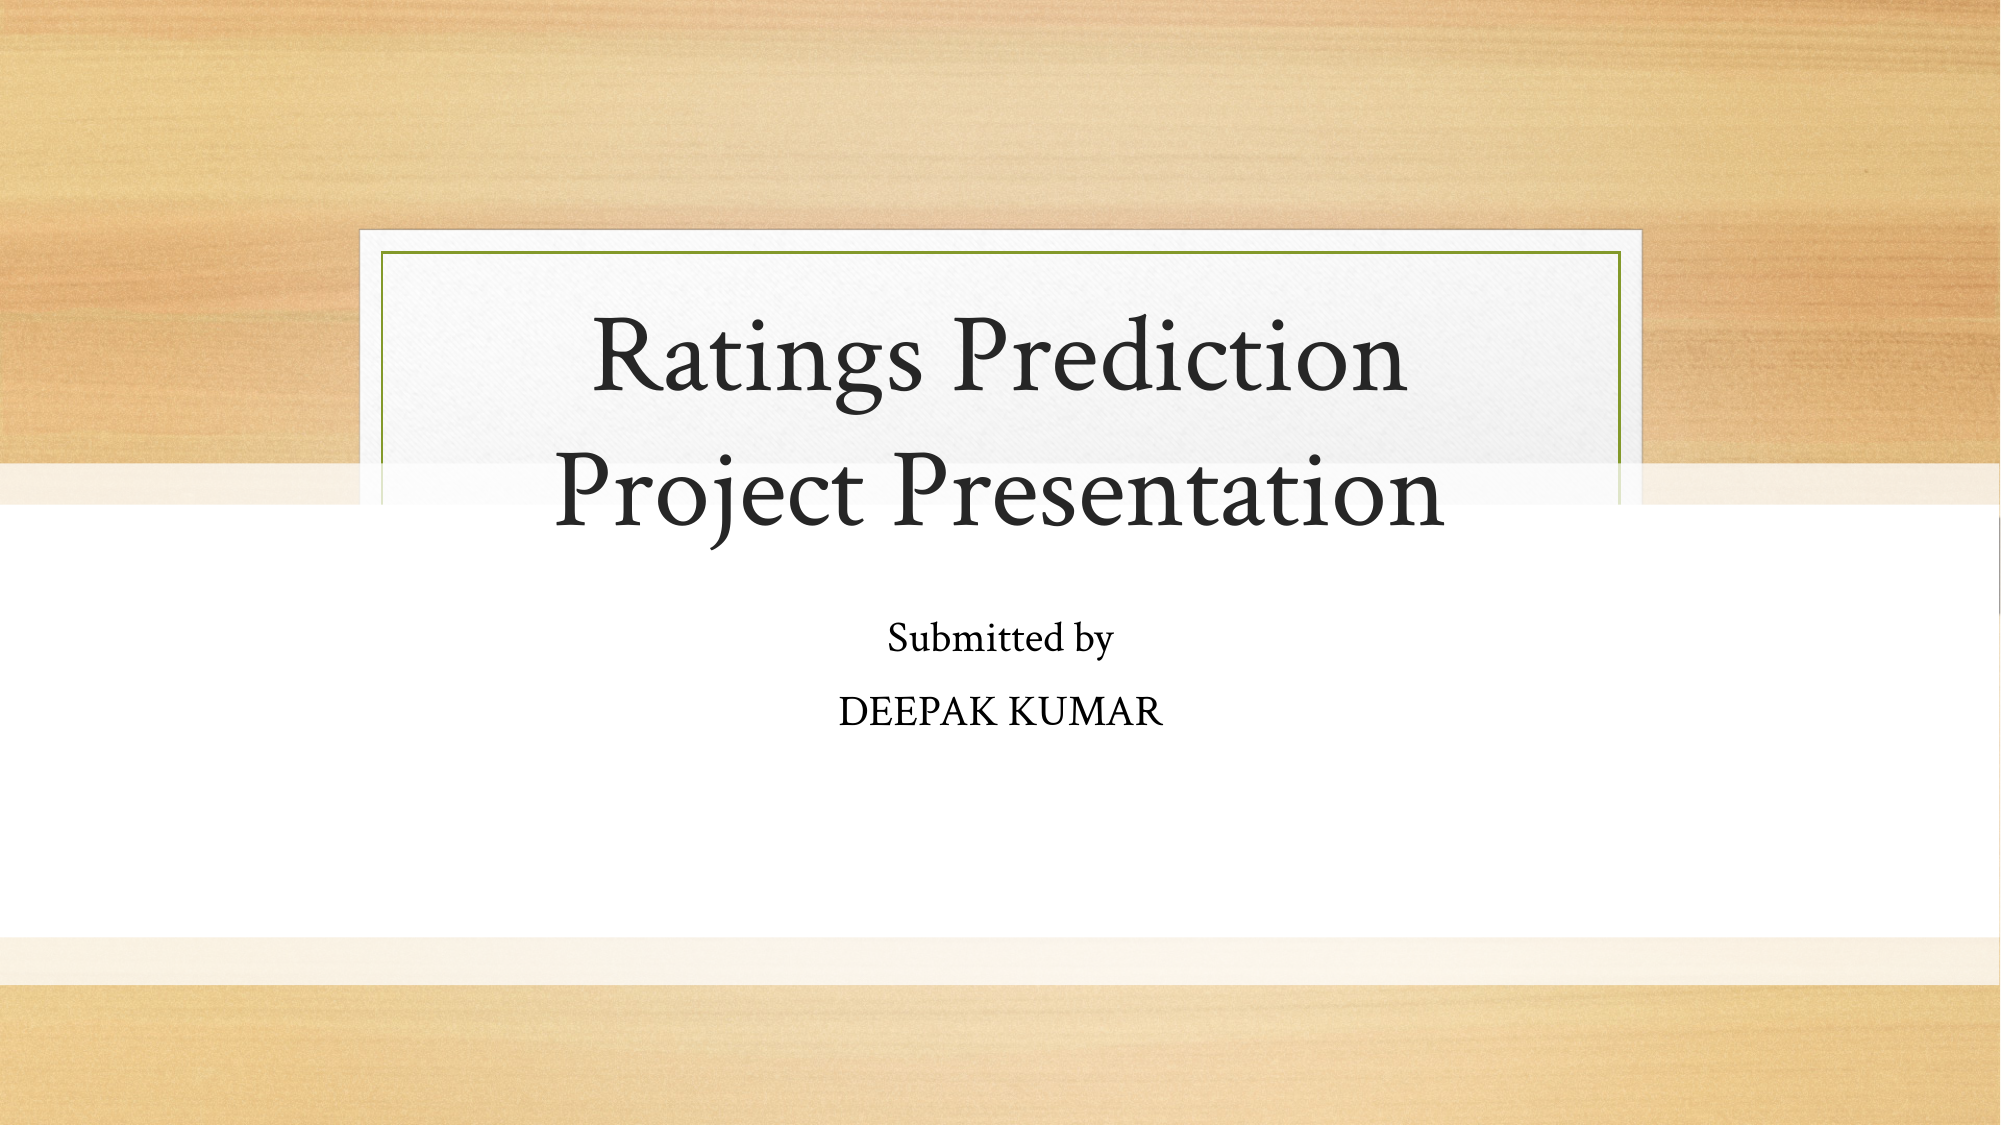

# Ratings Prediction Project Presentation
Submitted by
DEEPAK KUMAR